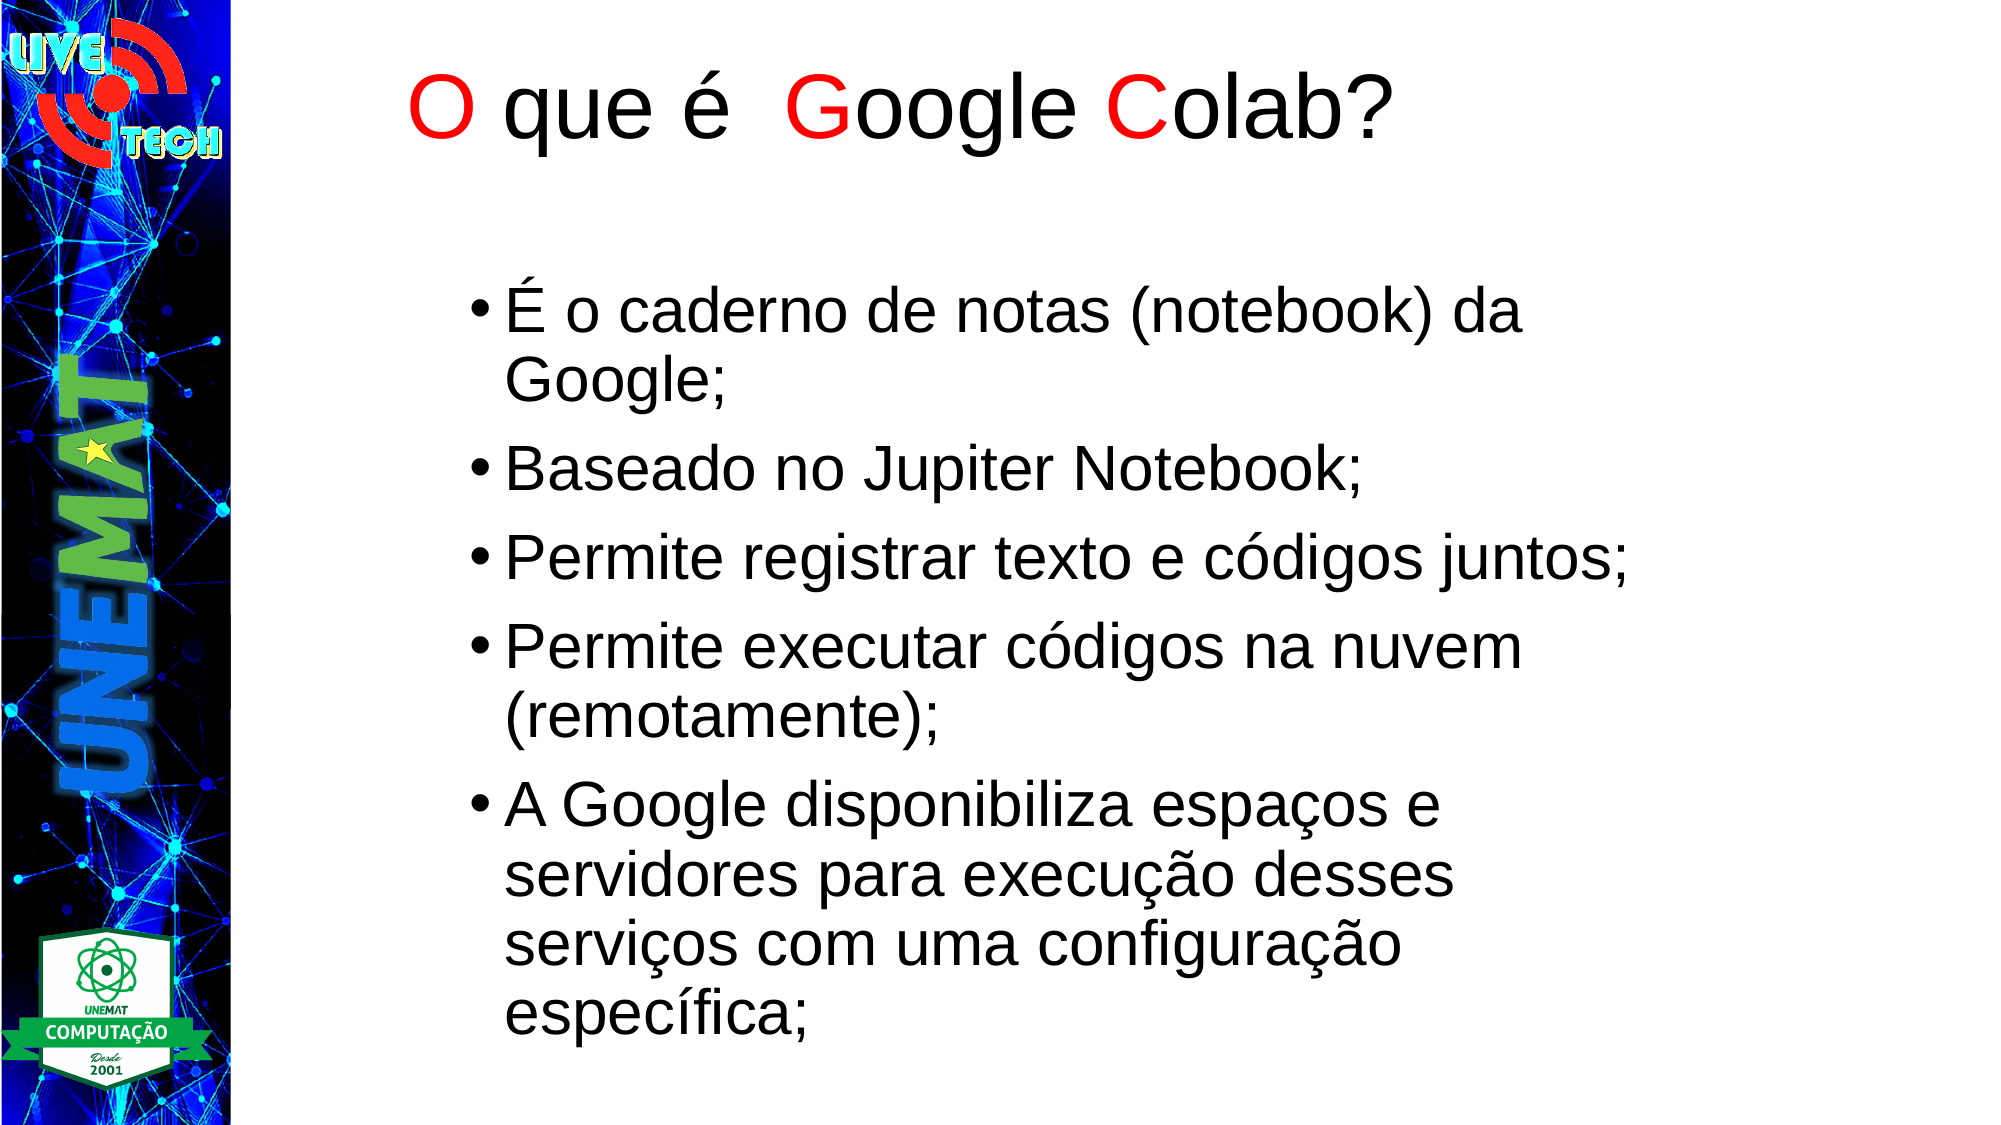

# O que é  Google Colab?
É o caderno de notas (notebook) da Google;
Baseado no Jupiter Notebook;
Permite registrar texto e códigos juntos;
Permite executar códigos na nuvem (remotamente);
A Google disponibiliza espaços e servidores para execução desses serviços com uma configuração específica;